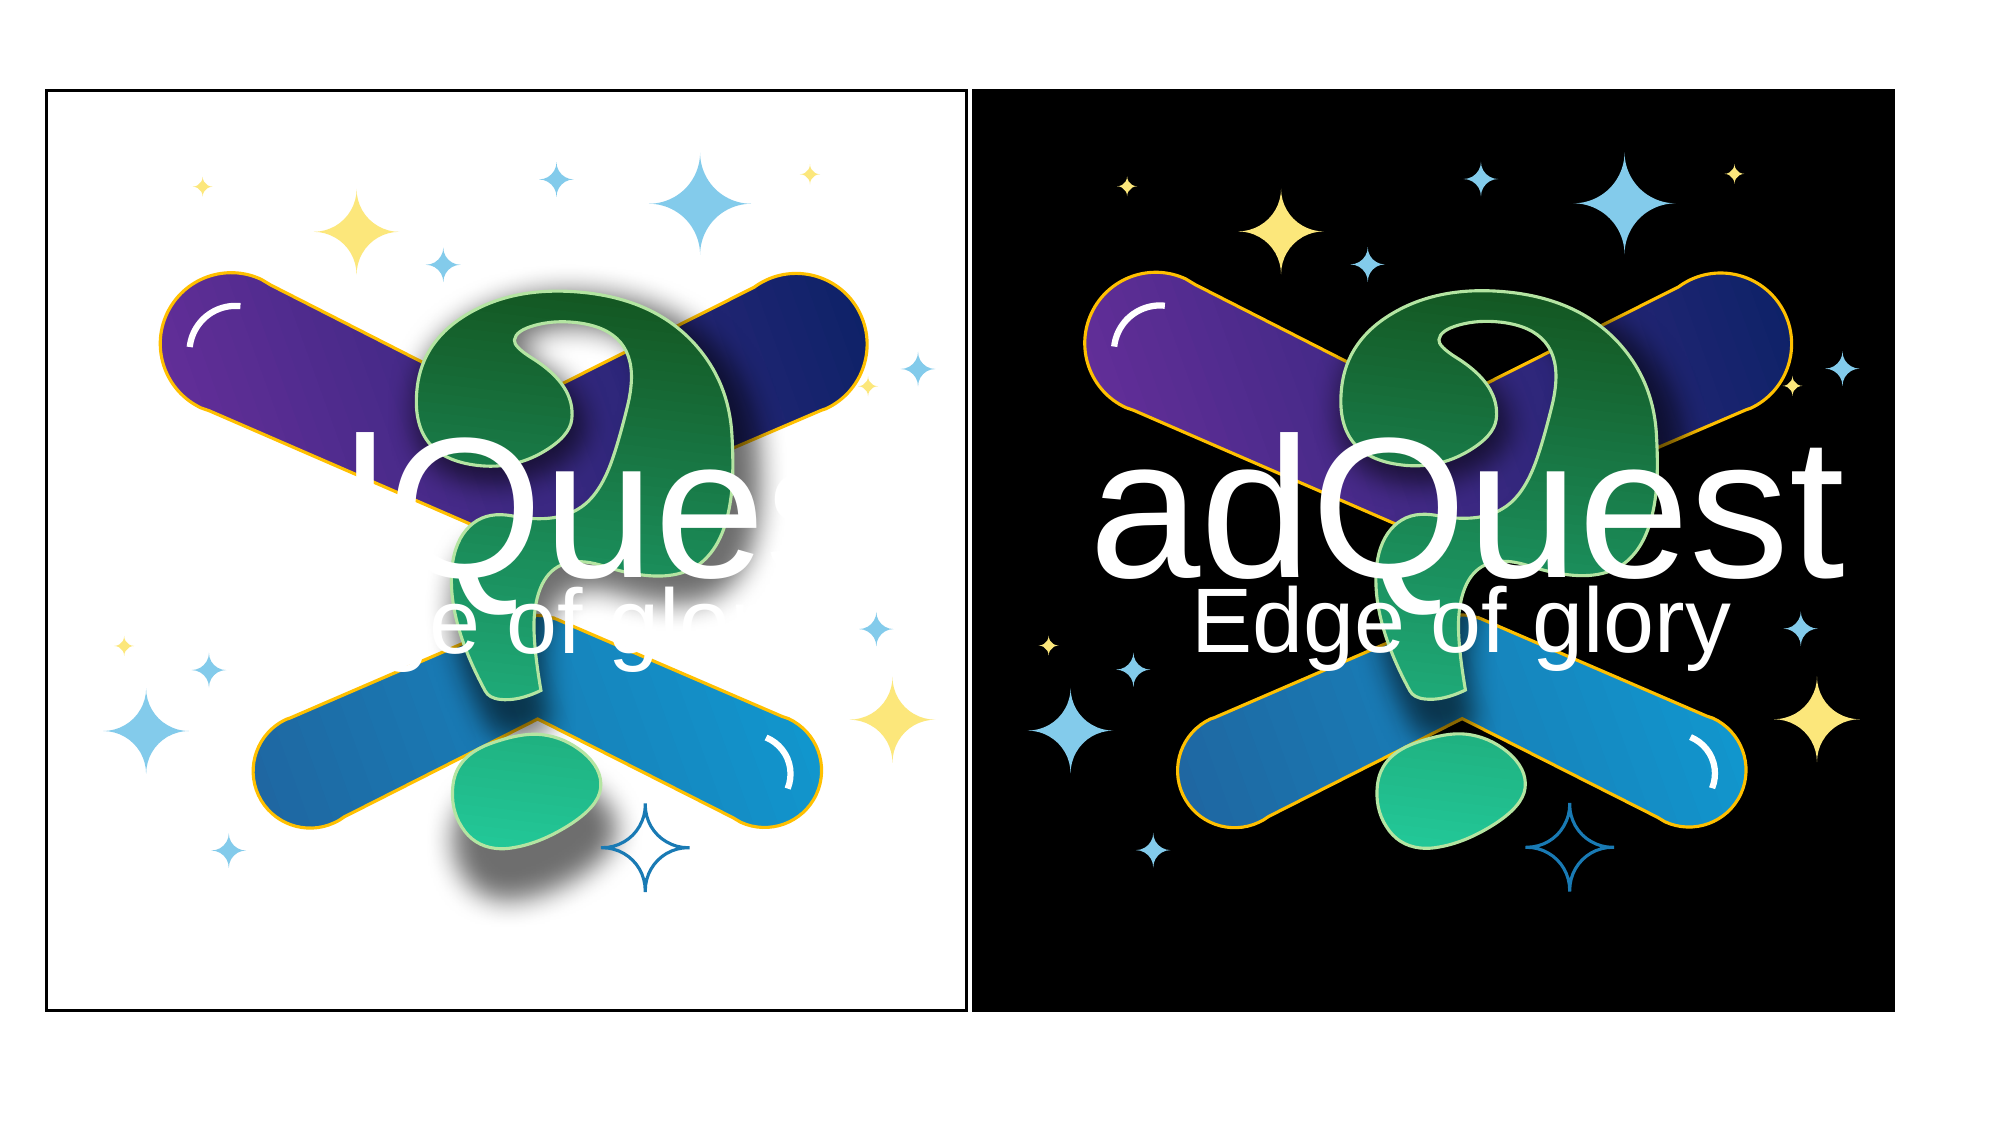

adQuest

Edge of glory

adQuest

Edge of glory